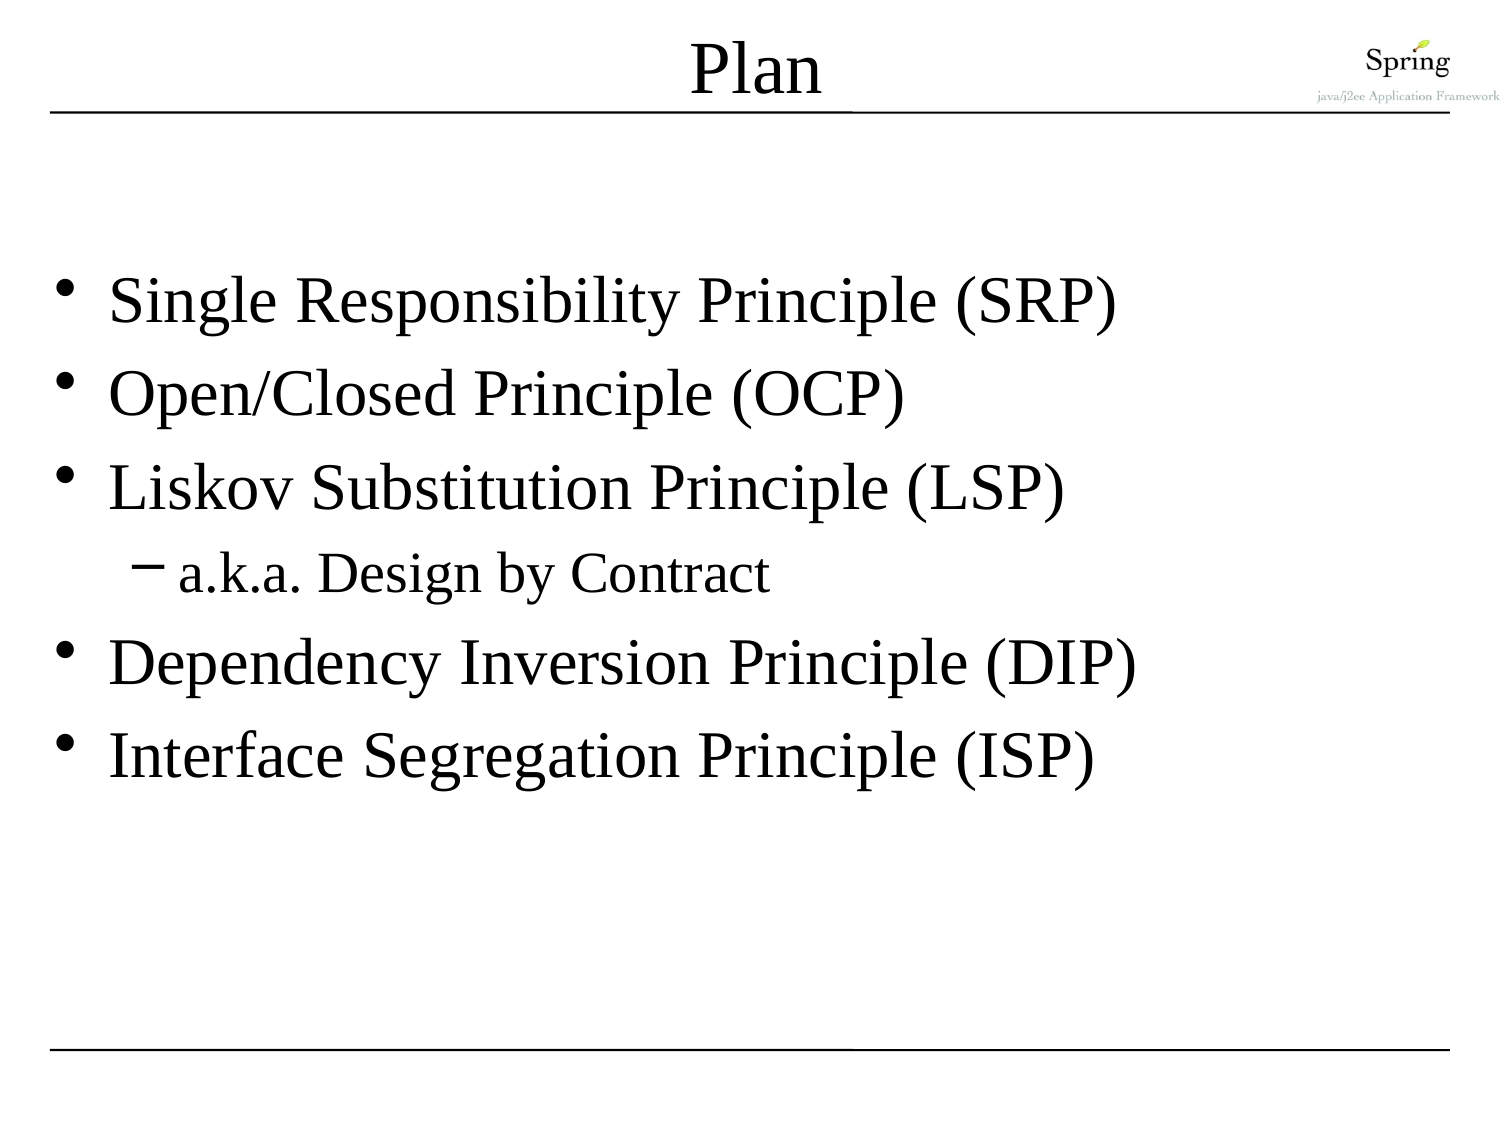

# Plan

Single Responsibility Principle (SRP)‏
Open/Closed Principle (OCP)‏
Liskov Substitution Principle (LSP)‏
a.k.a. Design by Contract
Dependency Inversion Principle (DIP)‏
Interface Segregation Principle (ISP)‏